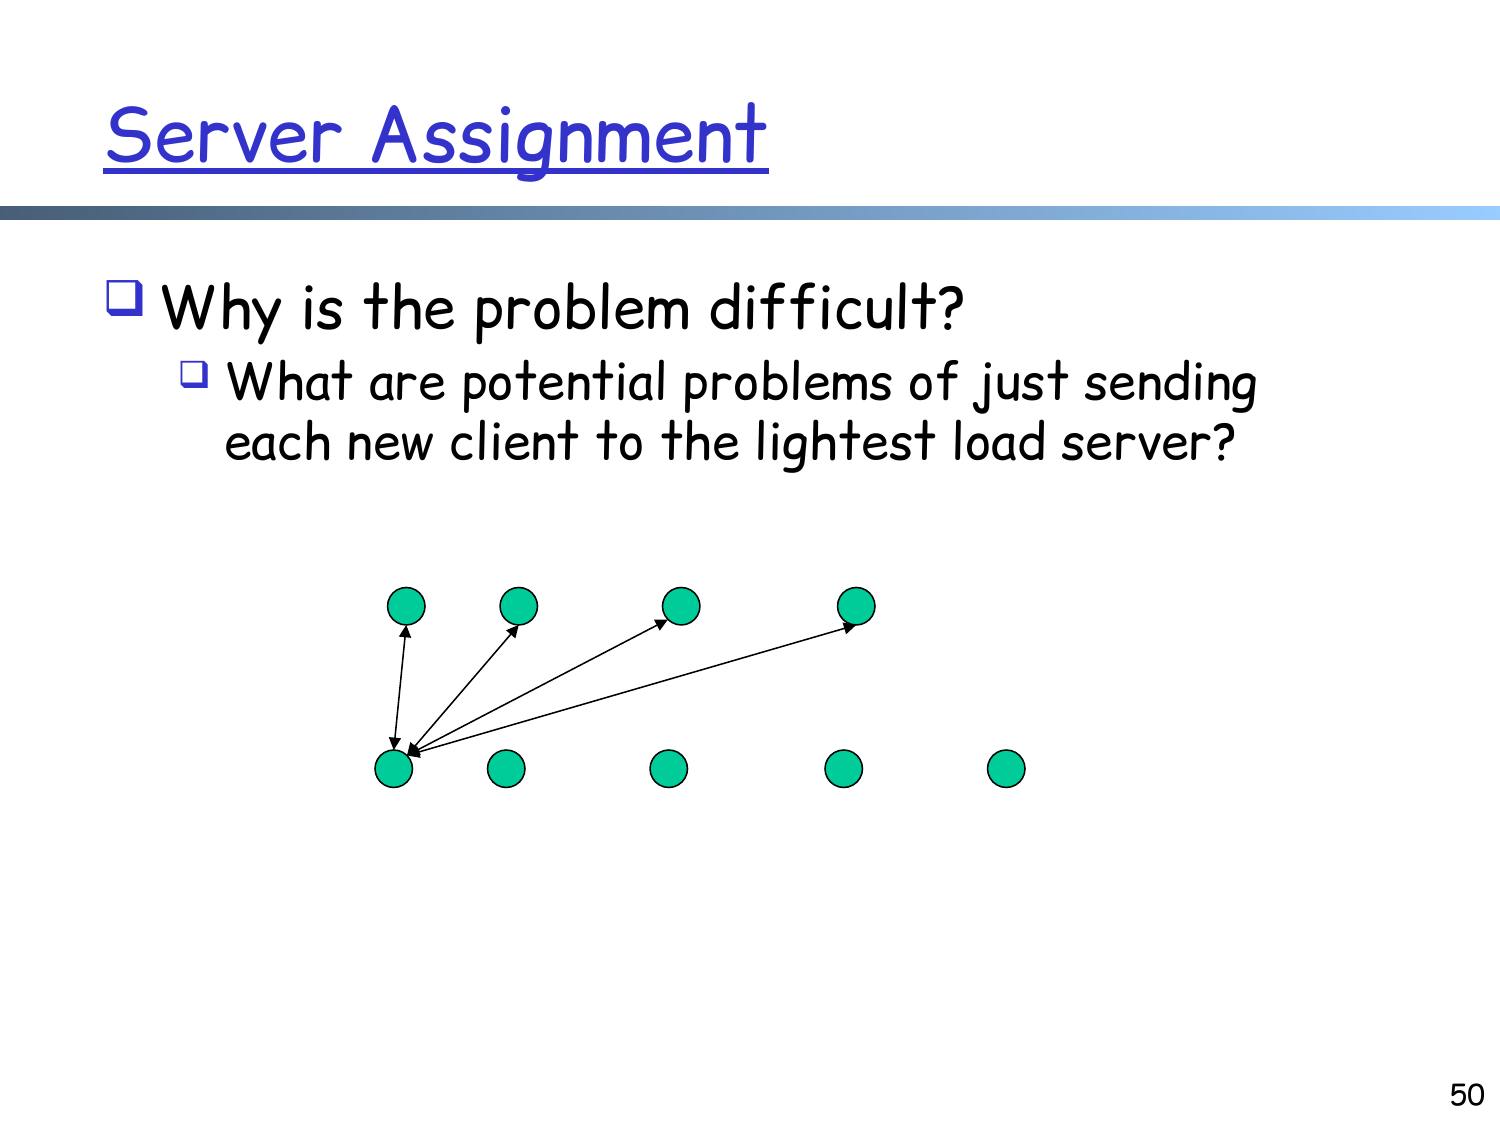

# Server Assignment
Why is the problem difficult?
What are potential problems of just sending each new client to the lightest load server?

50